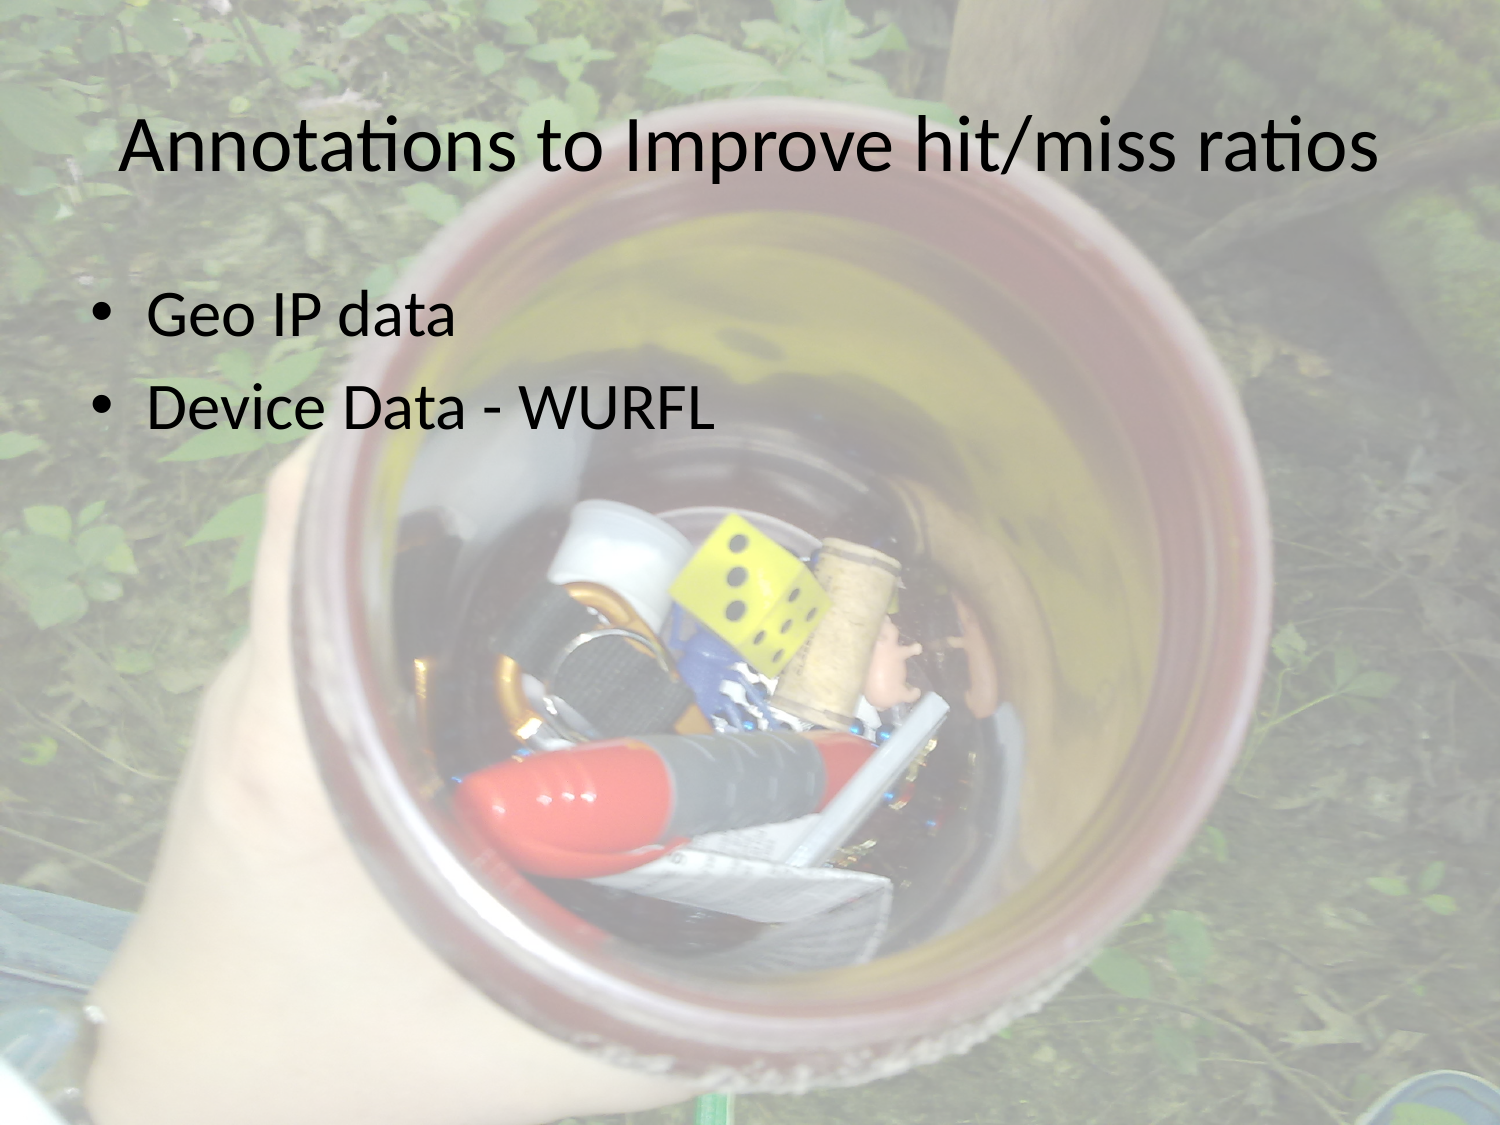

# Annotations to Improve hit/miss ratios
Geo IP data
Device Data - WURFL